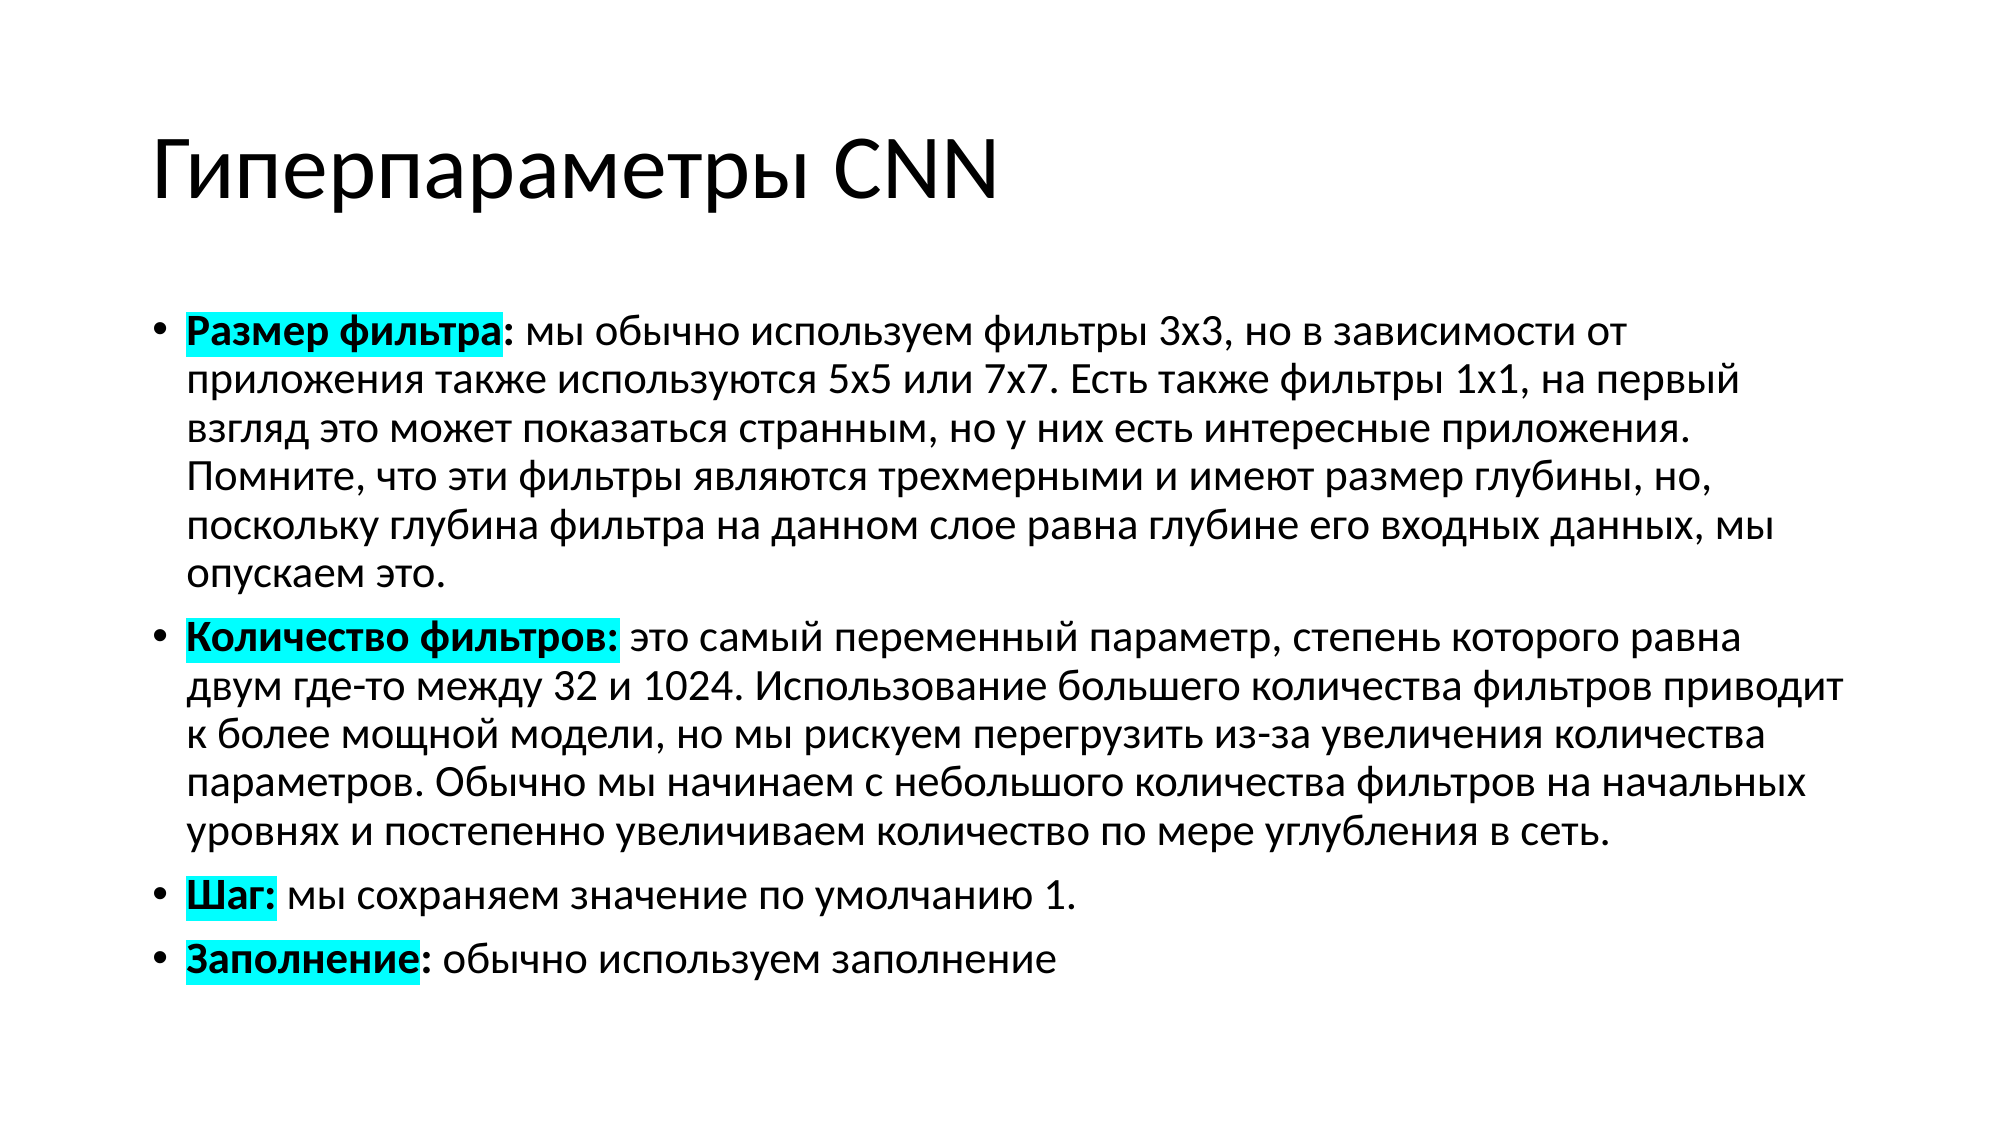

# Гиперпараметры CNN
Размер фильтра: мы обычно используем фильтры 3х3, но в зависимости от приложения также используются 5х5 или 7х7. Есть также фильтры 1x1, на первый взгляд это может показаться странным, но у них есть интересные приложения. Помните, что эти фильтры являются трехмерными и имеют размер глубины, но, поскольку глубина фильтра на данном слое равна глубине его входных данных, мы опускаем это.
Количество фильтров: это самый переменный параметр, степень которого равна двум где-то между 32 и 1024. Использование большего количества фильтров приводит к более мощной модели, но мы рискуем перегрузить из-за увеличения количества параметров. Обычно мы начинаем с небольшого количества фильтров на начальных уровнях и постепенно увеличиваем количество по мере углубления в сеть.
Шаг: мы сохраняем значение по умолчанию 1.
Заполнение: обычно используем заполнение